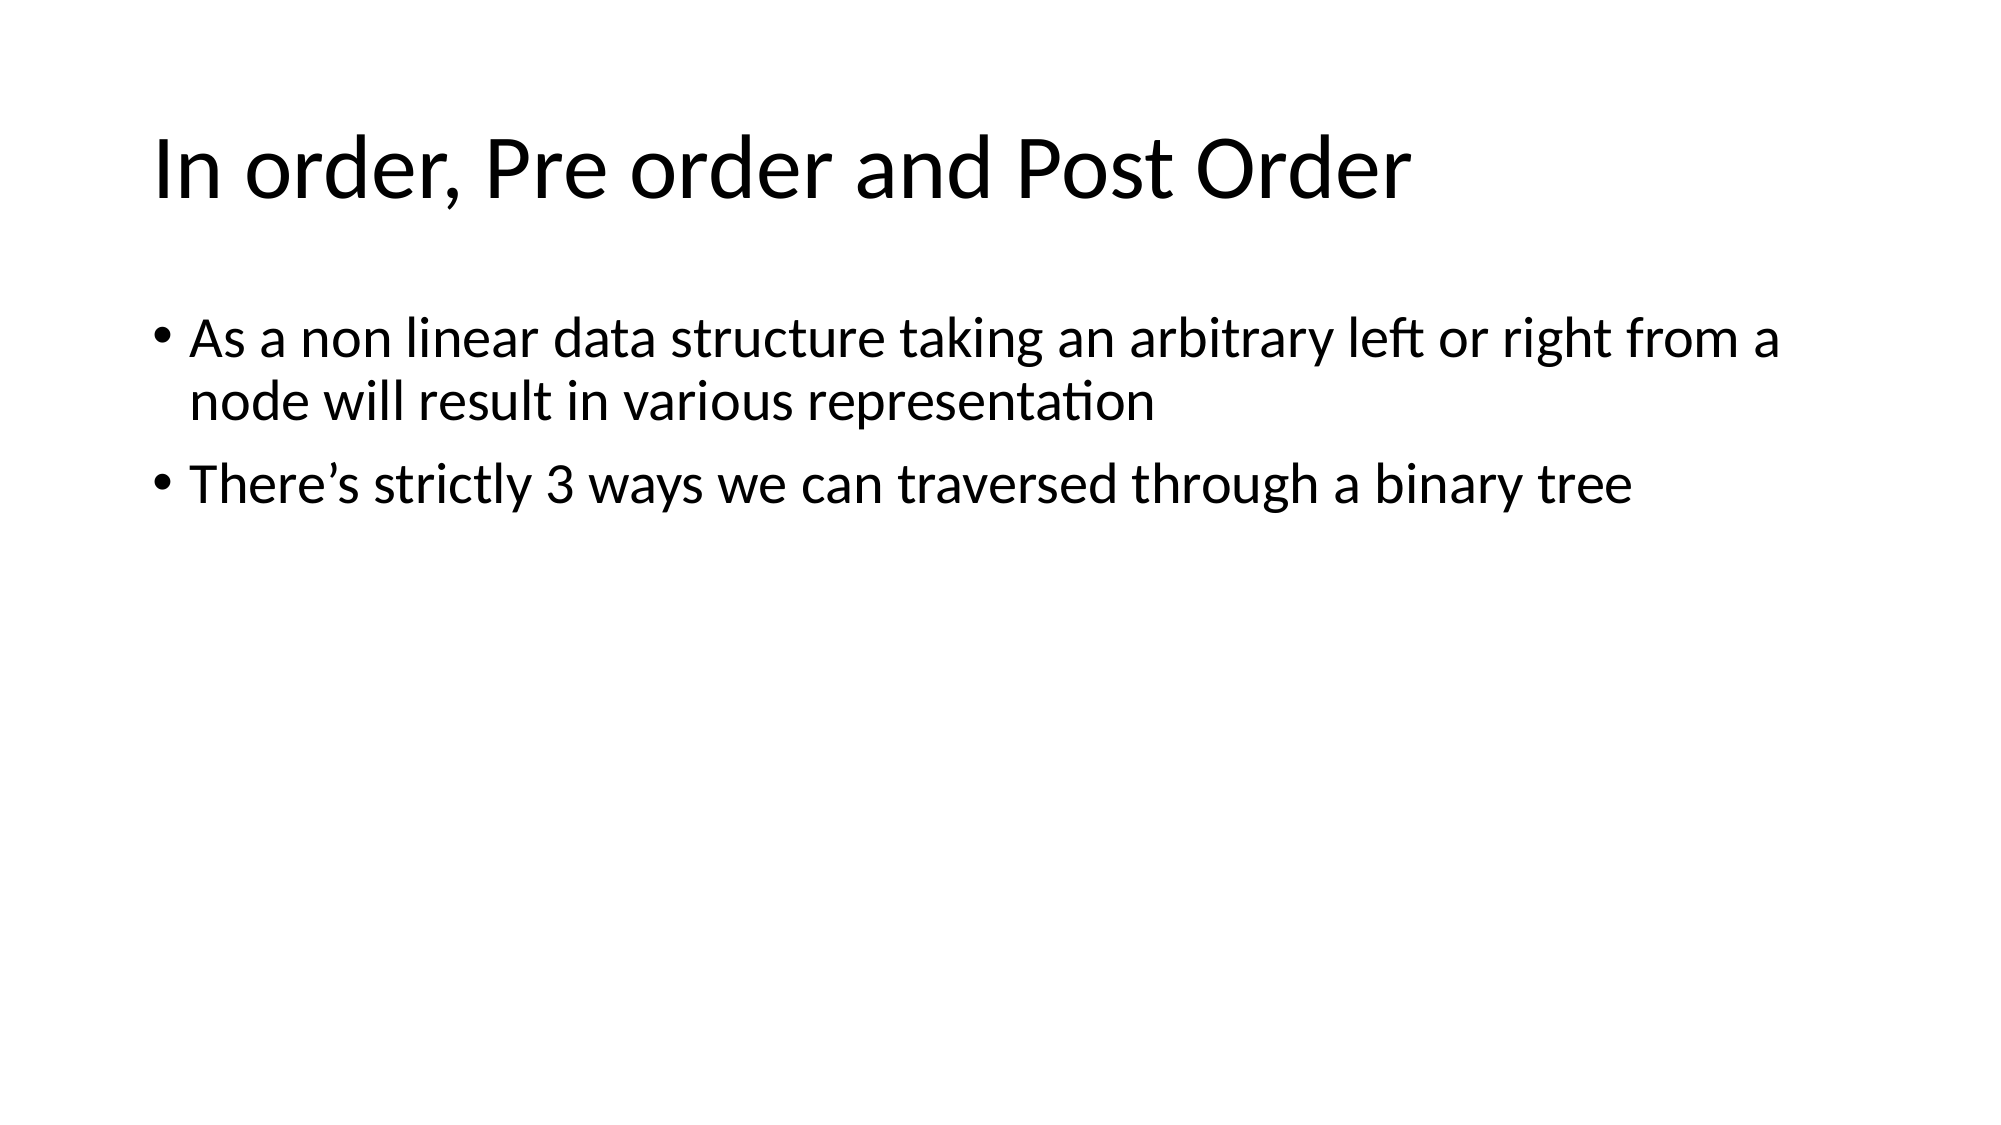

# In order, Pre order and Post Order
As a non linear data structure taking an arbitrary left or right from a node will result in various representation
There’s strictly 3 ways we can traversed through a binary tree